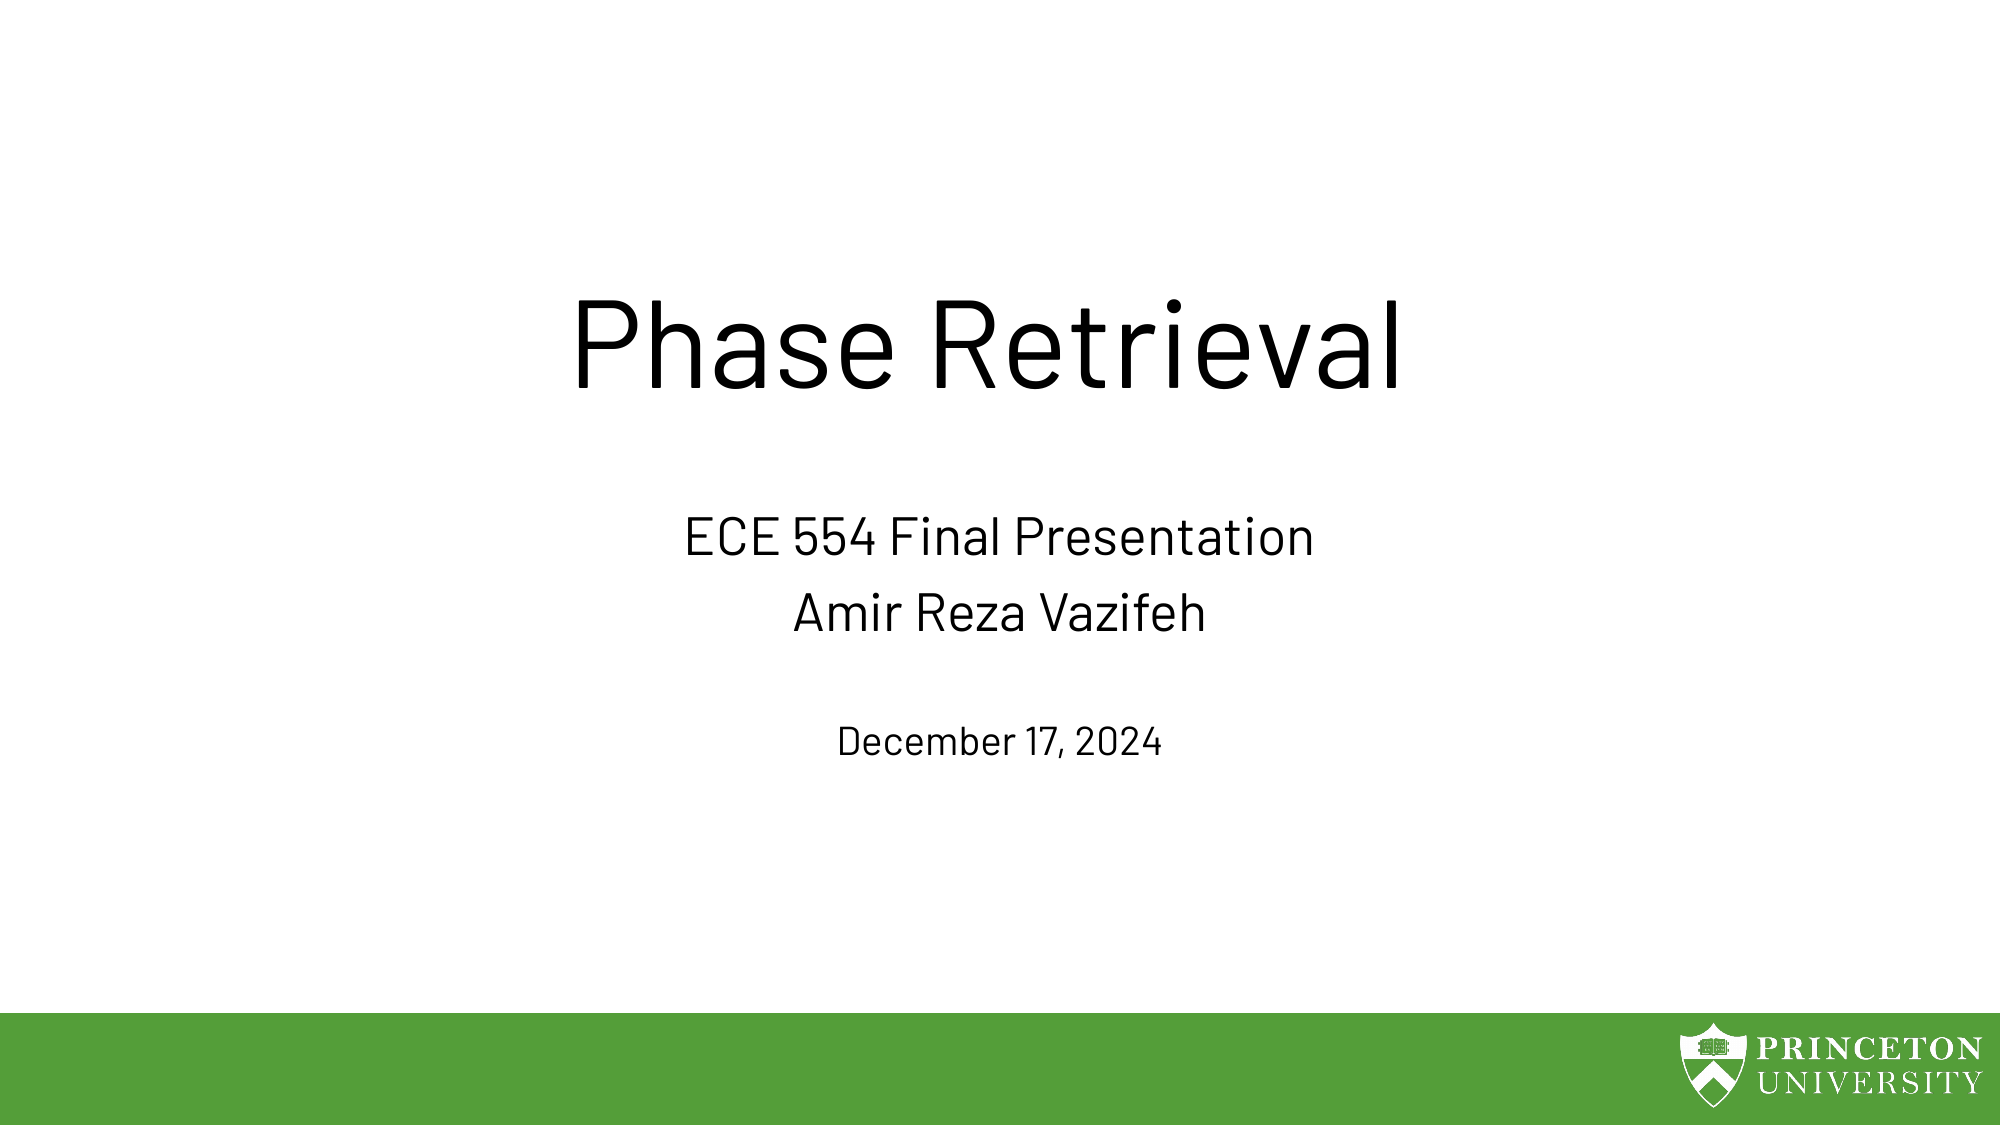

# Phase Retrieval
ECE 554 Final Presentation
Amir Reza Vazifeh

December 17, 2024